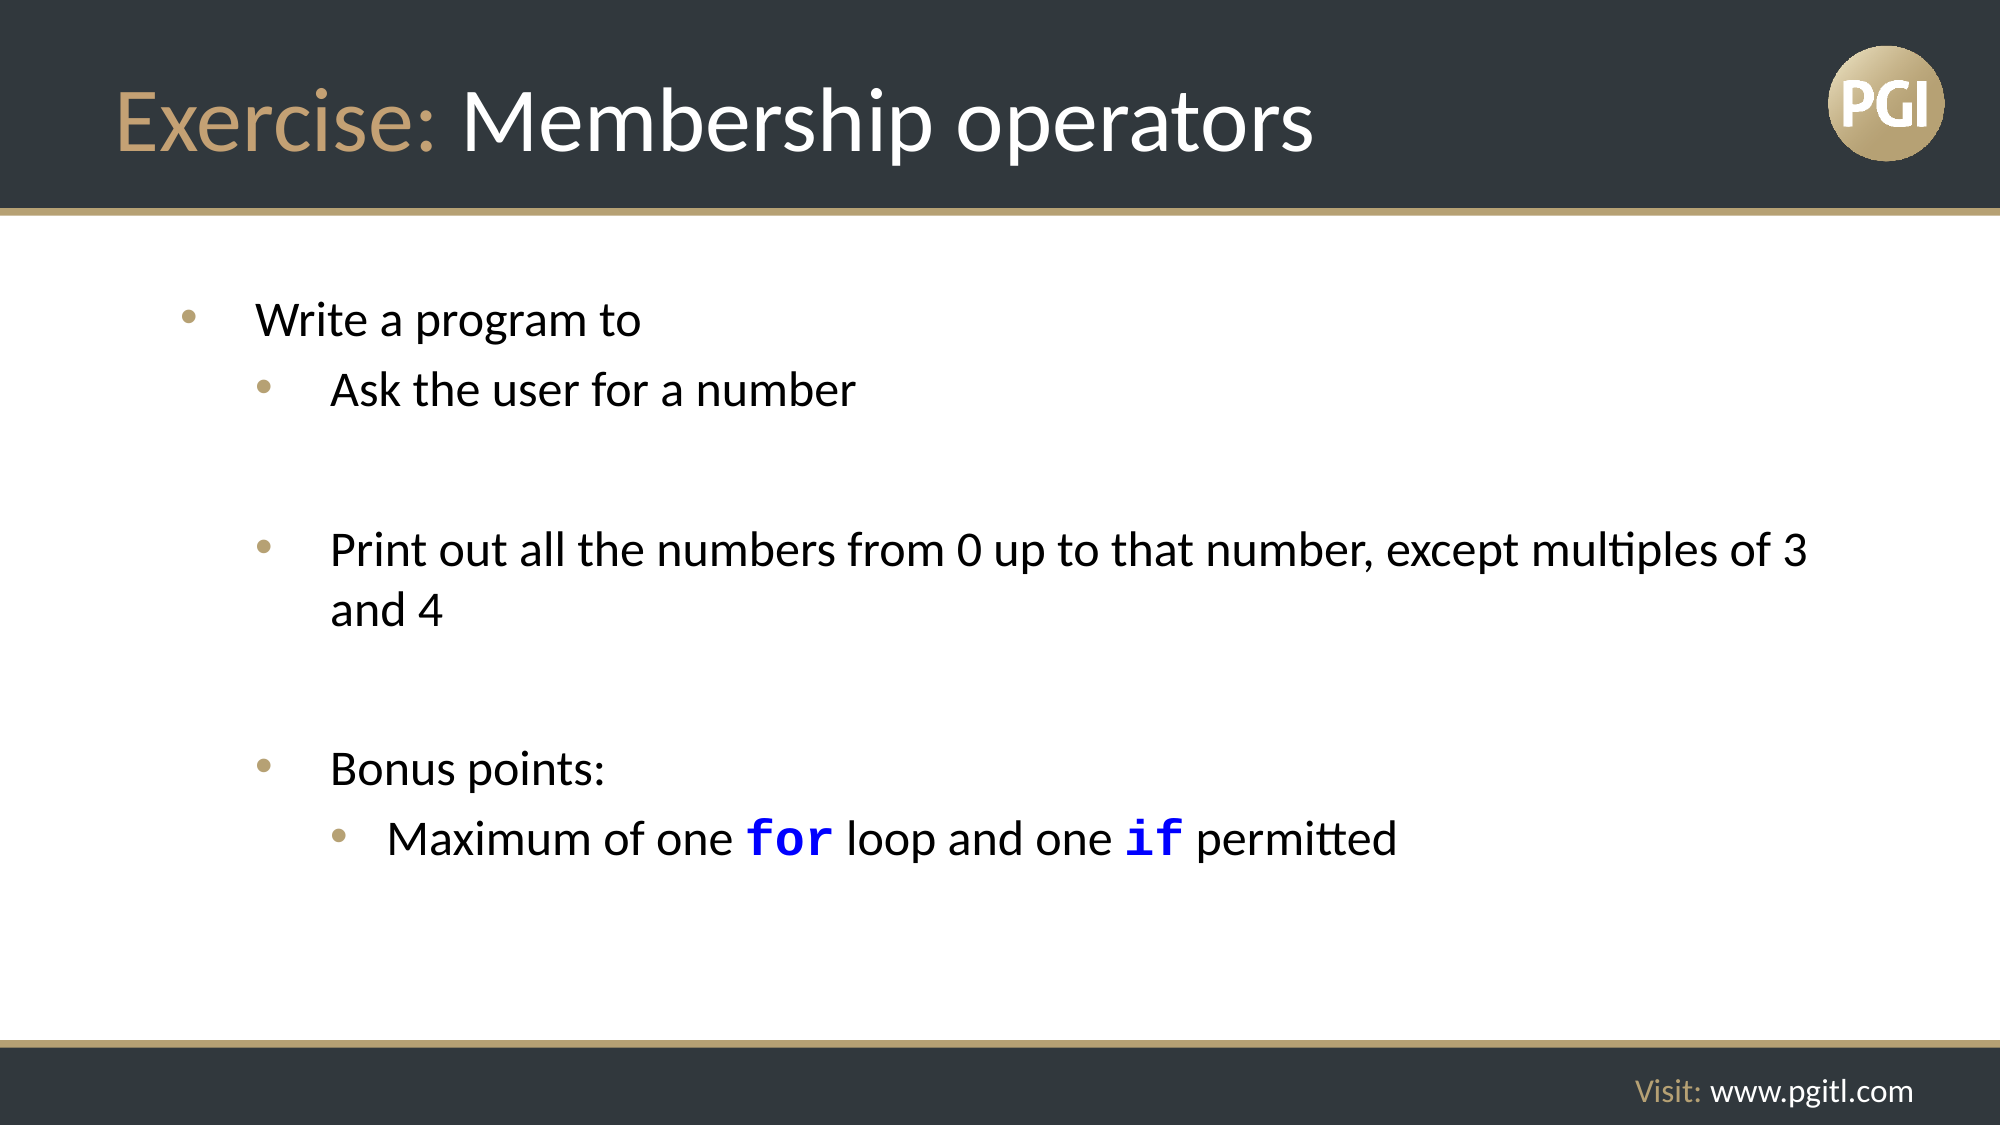

# Exercise: Membership operators
Write a program to
Ask the user for a number

Print out all the numbers from 0 up to that number, except multiples of 3 and 4

Bonus points:
Maximum of one for loop and one if permitted